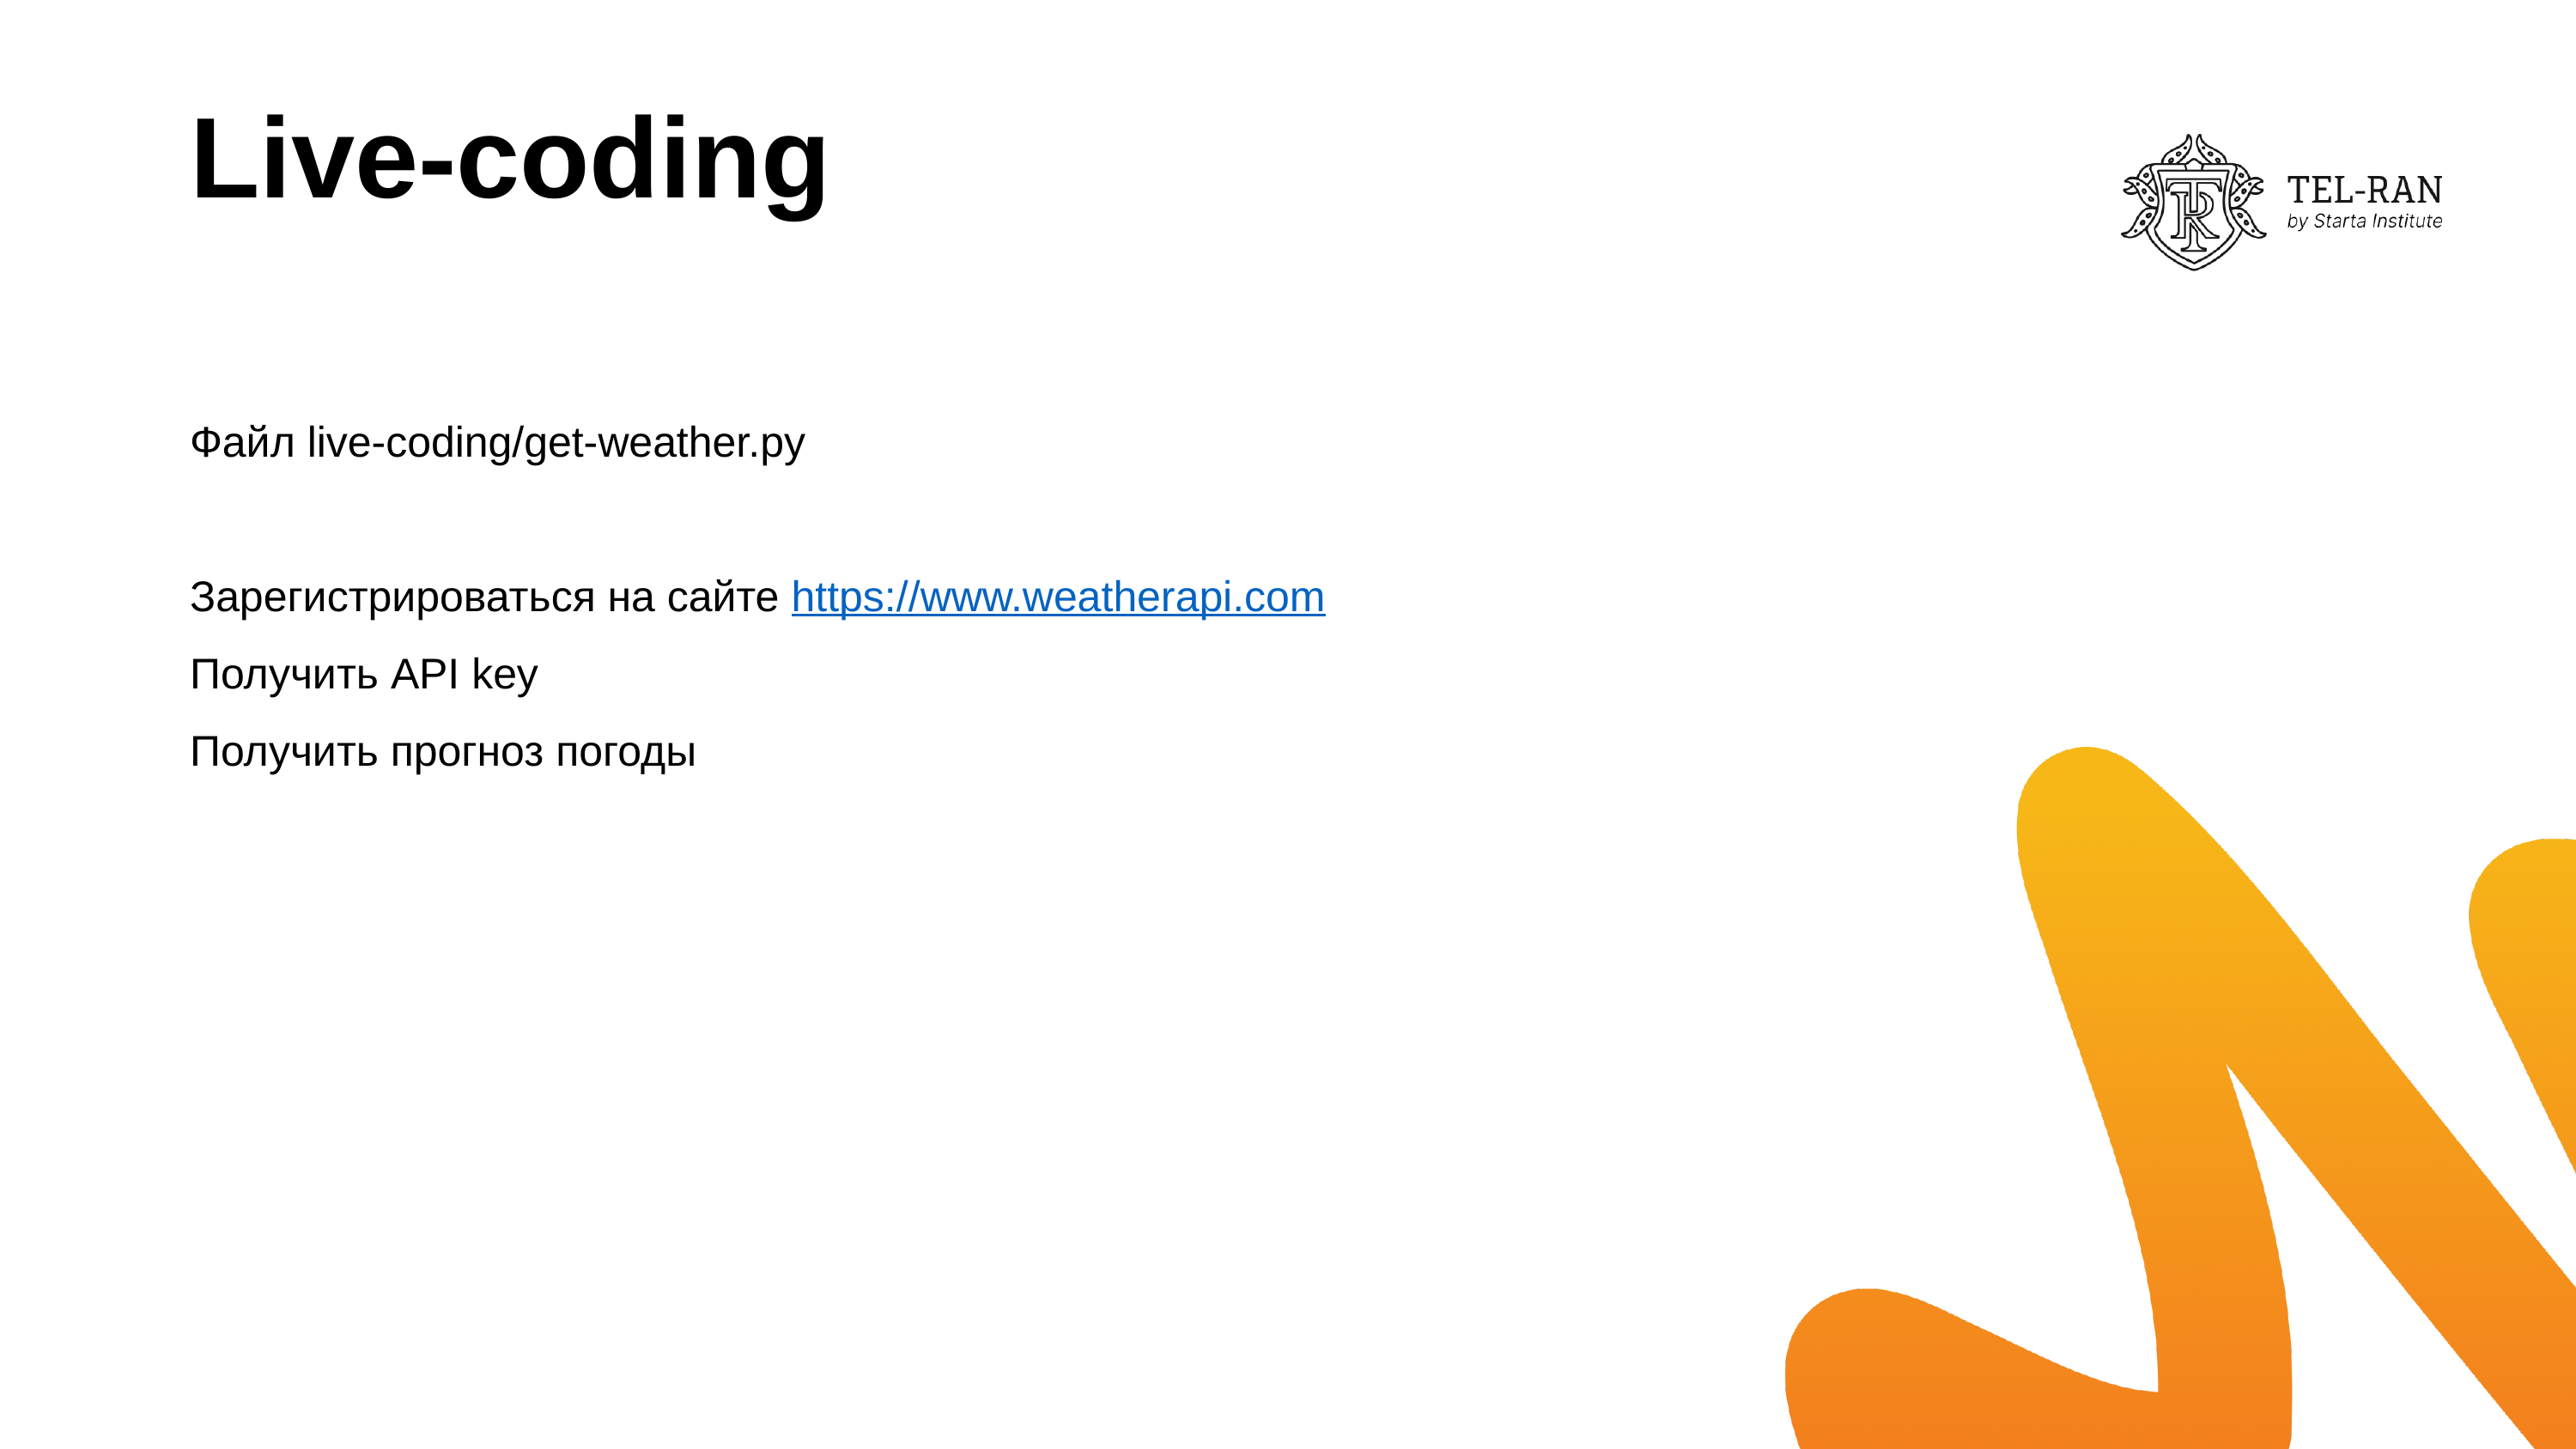

# Live-coding
Файл live-coding/get-weather.py

Зарегистрироваться на сайте https://www.weatherapi.com
Получить API key
Получить прогноз погоды